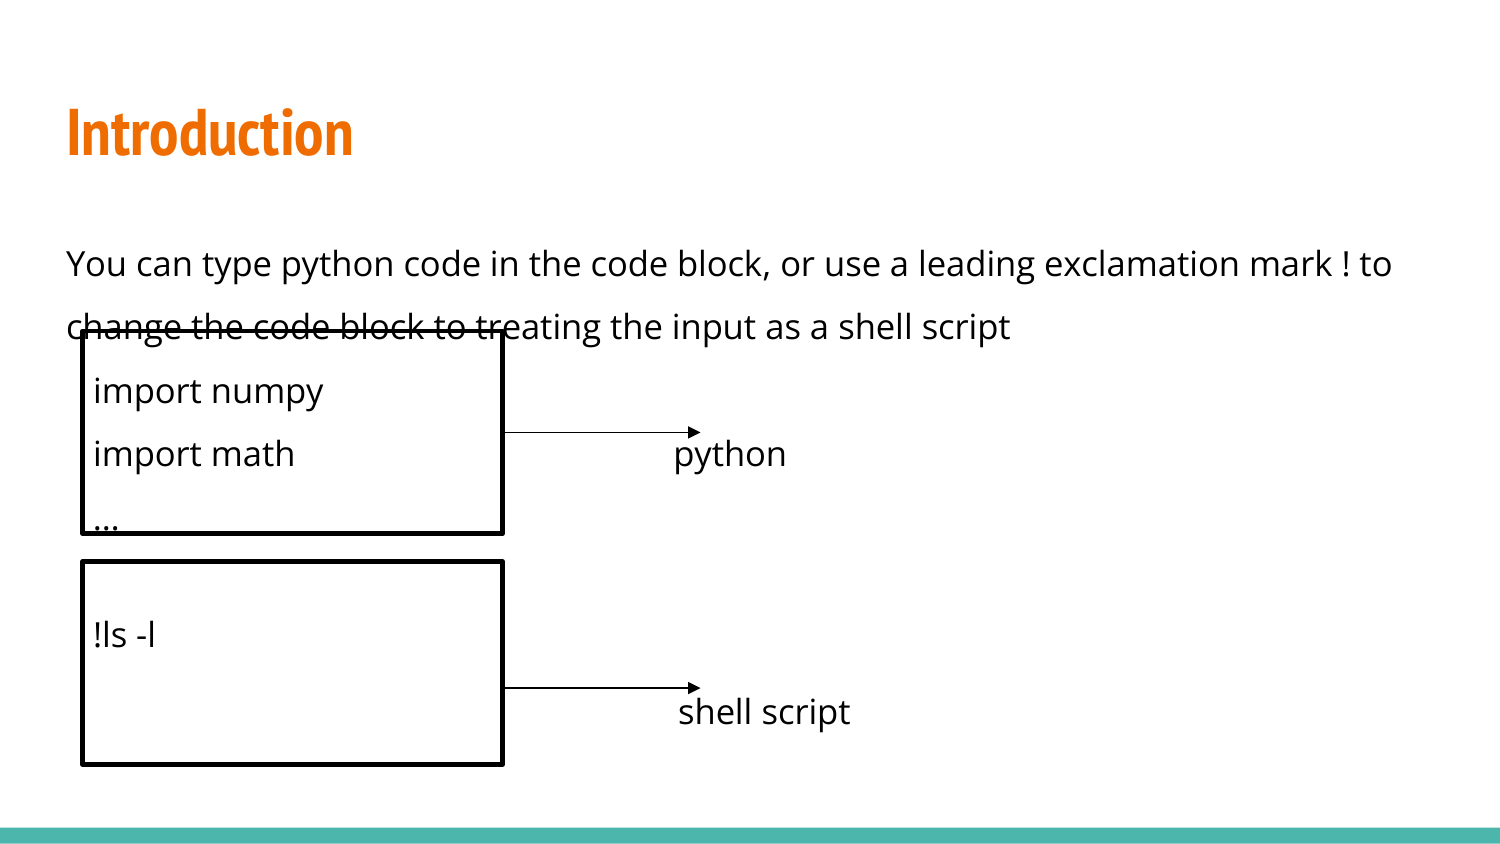

# Introduction
You can type python code in the code block, or use a leading exclamation mark ! to change the code block to treating the input as a shell script
   import numpy
   import math                                          python
   …

   !ls -l
                                                                    shell script